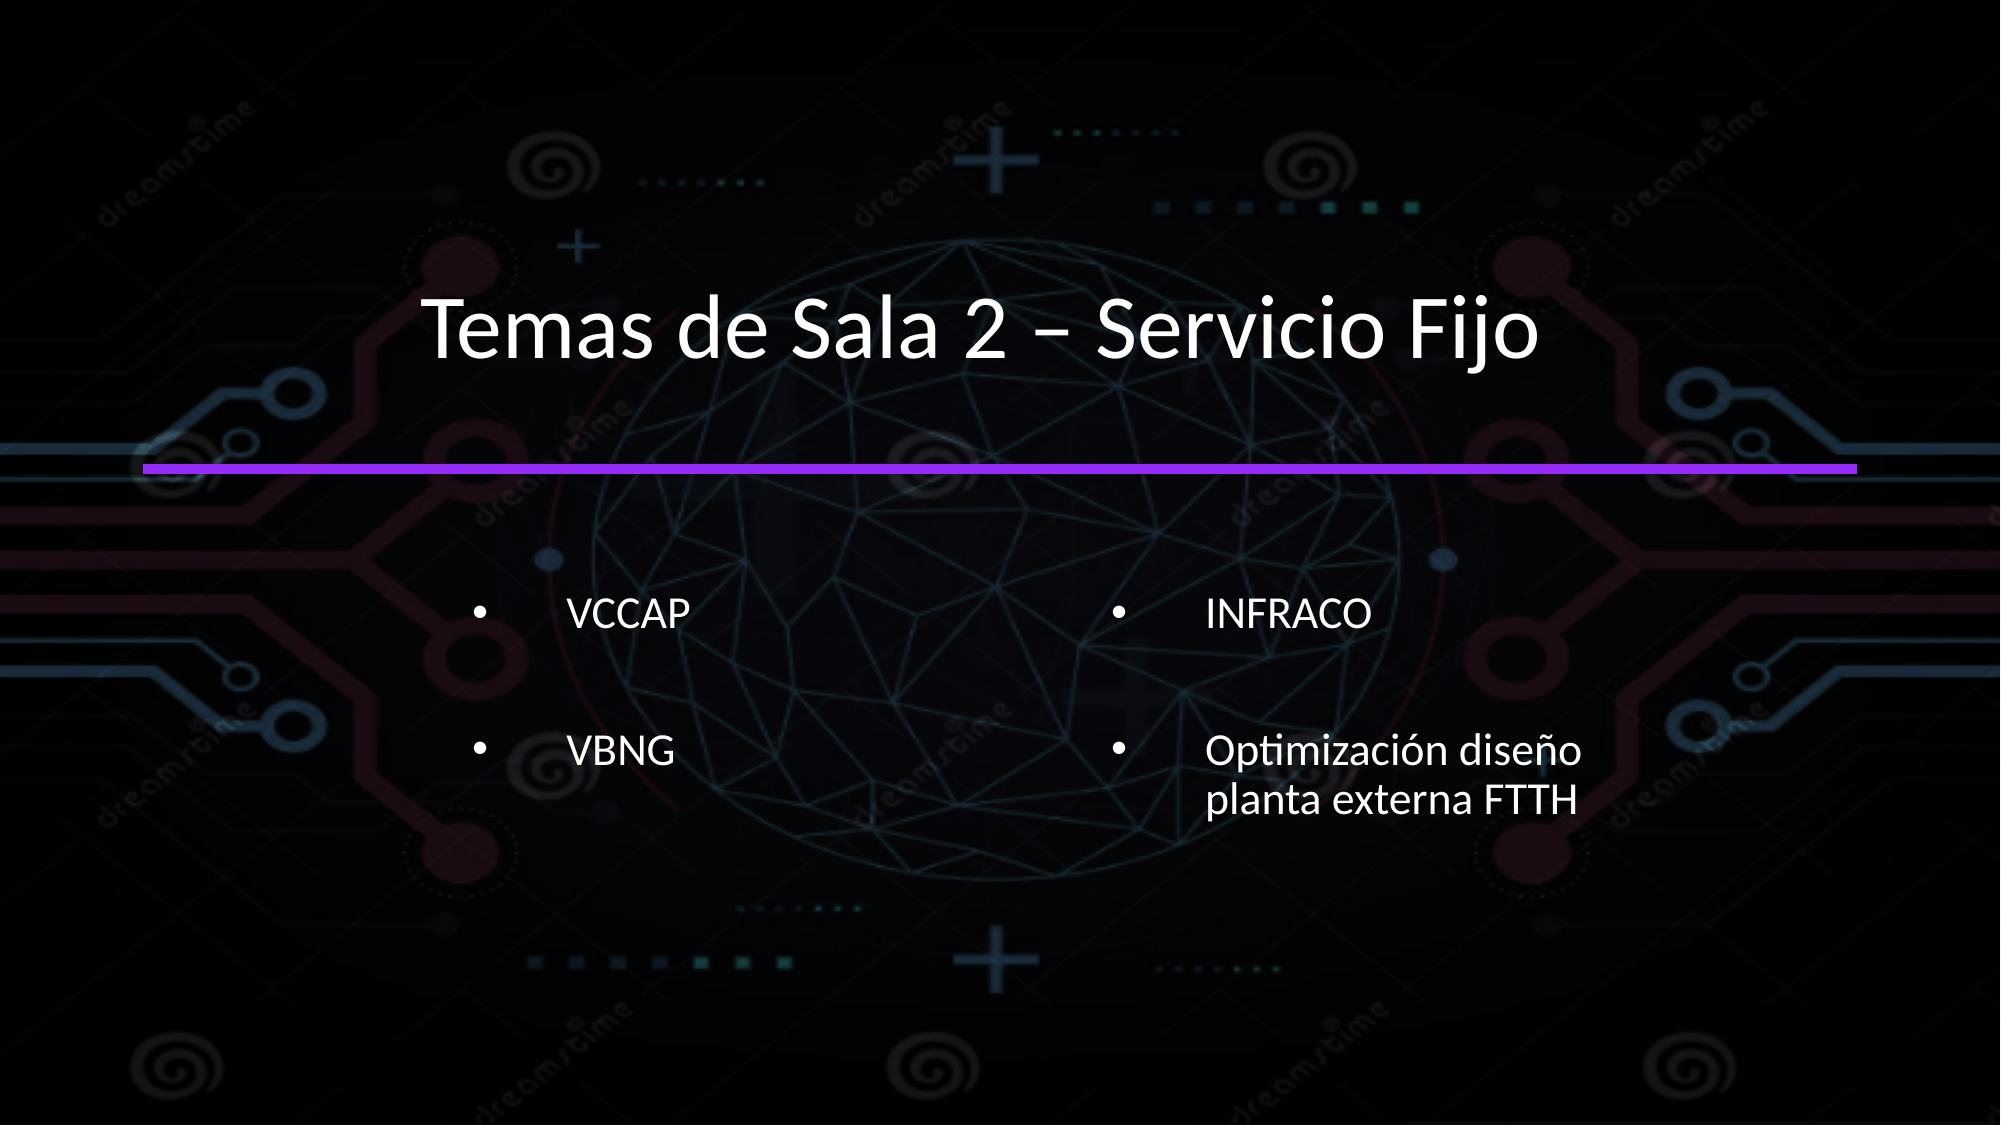

Temas de Sala 2 – Servicio Fijo
VCCAP
INFRACO
VBNG

Optimización diseño planta externa FTTH